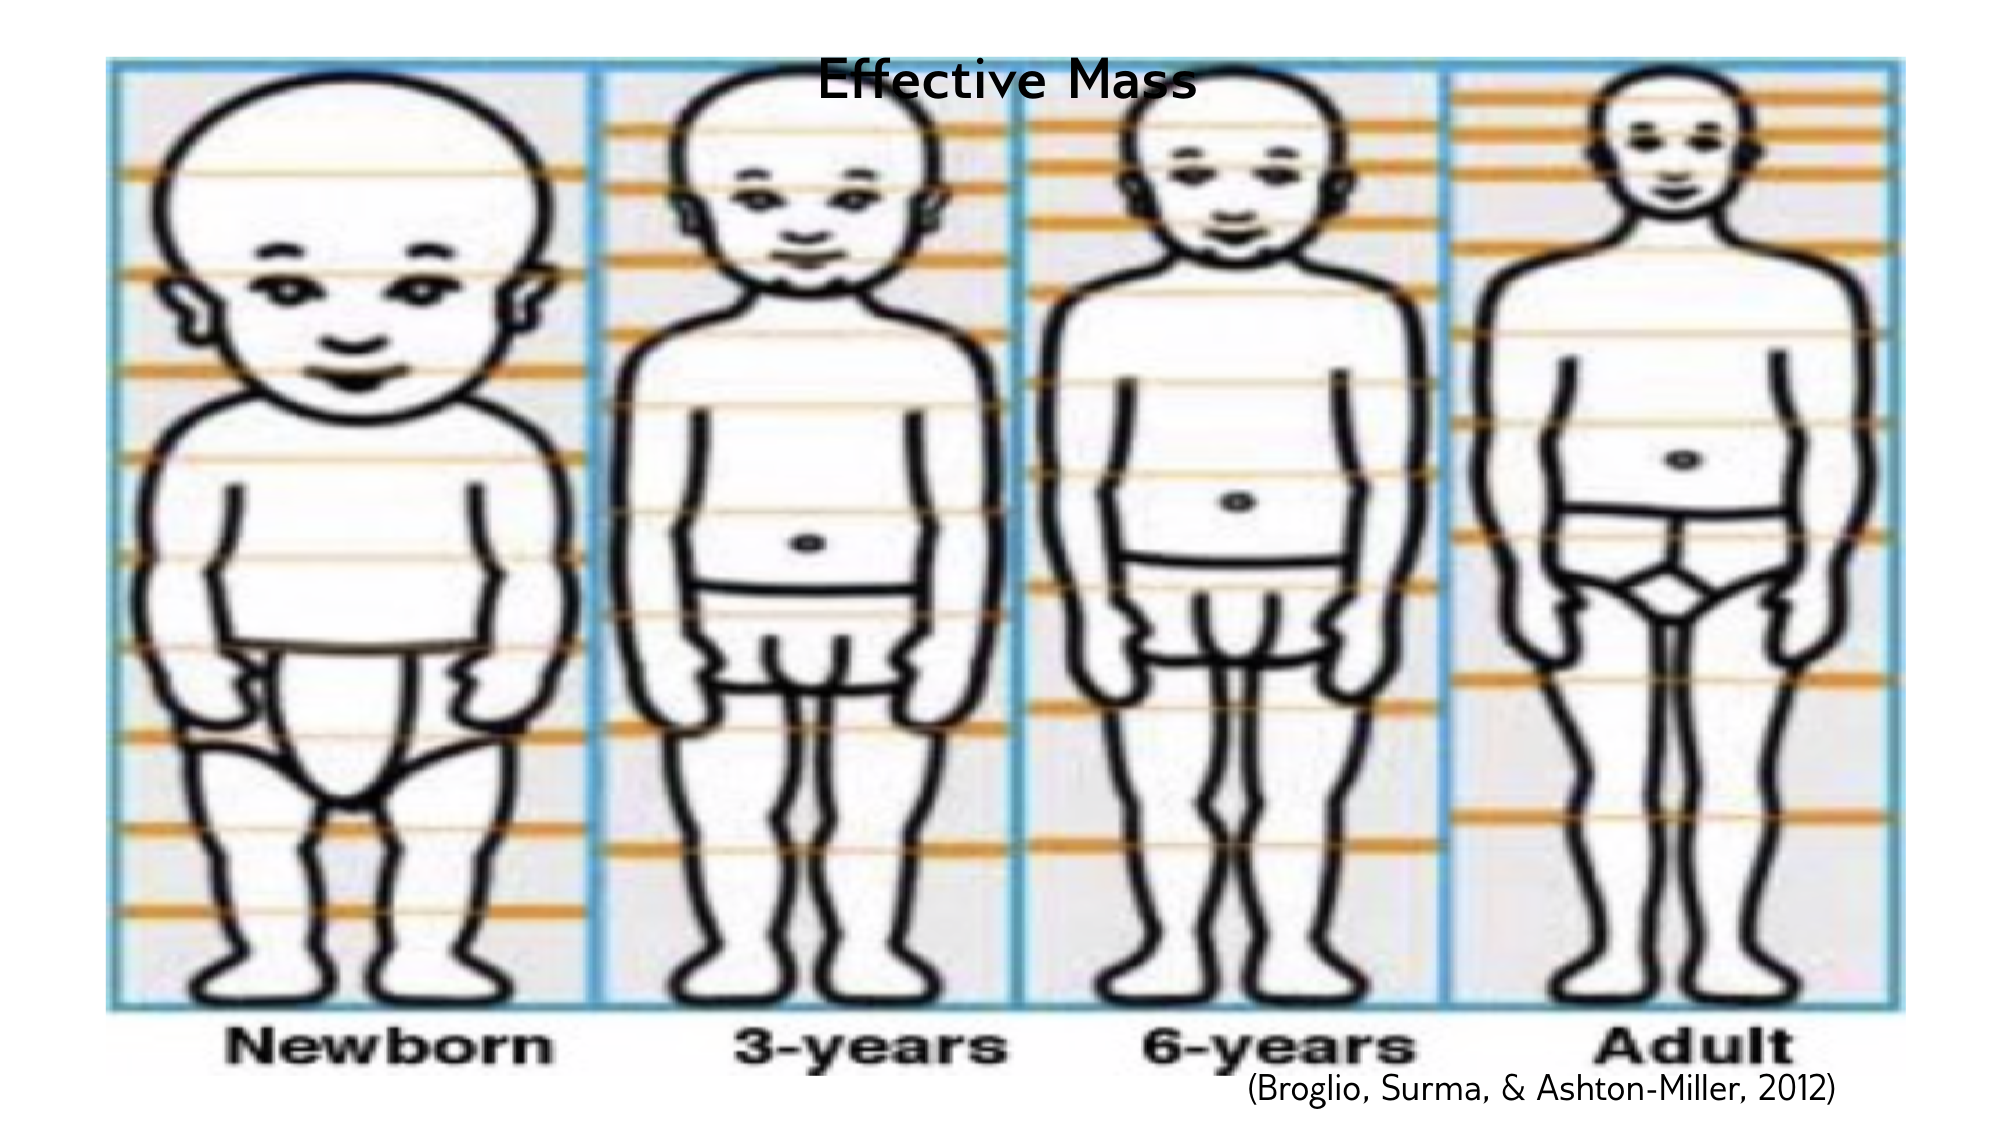

Effective Mass
(Broglio, Surma, & Ashton-Miller, 2012)